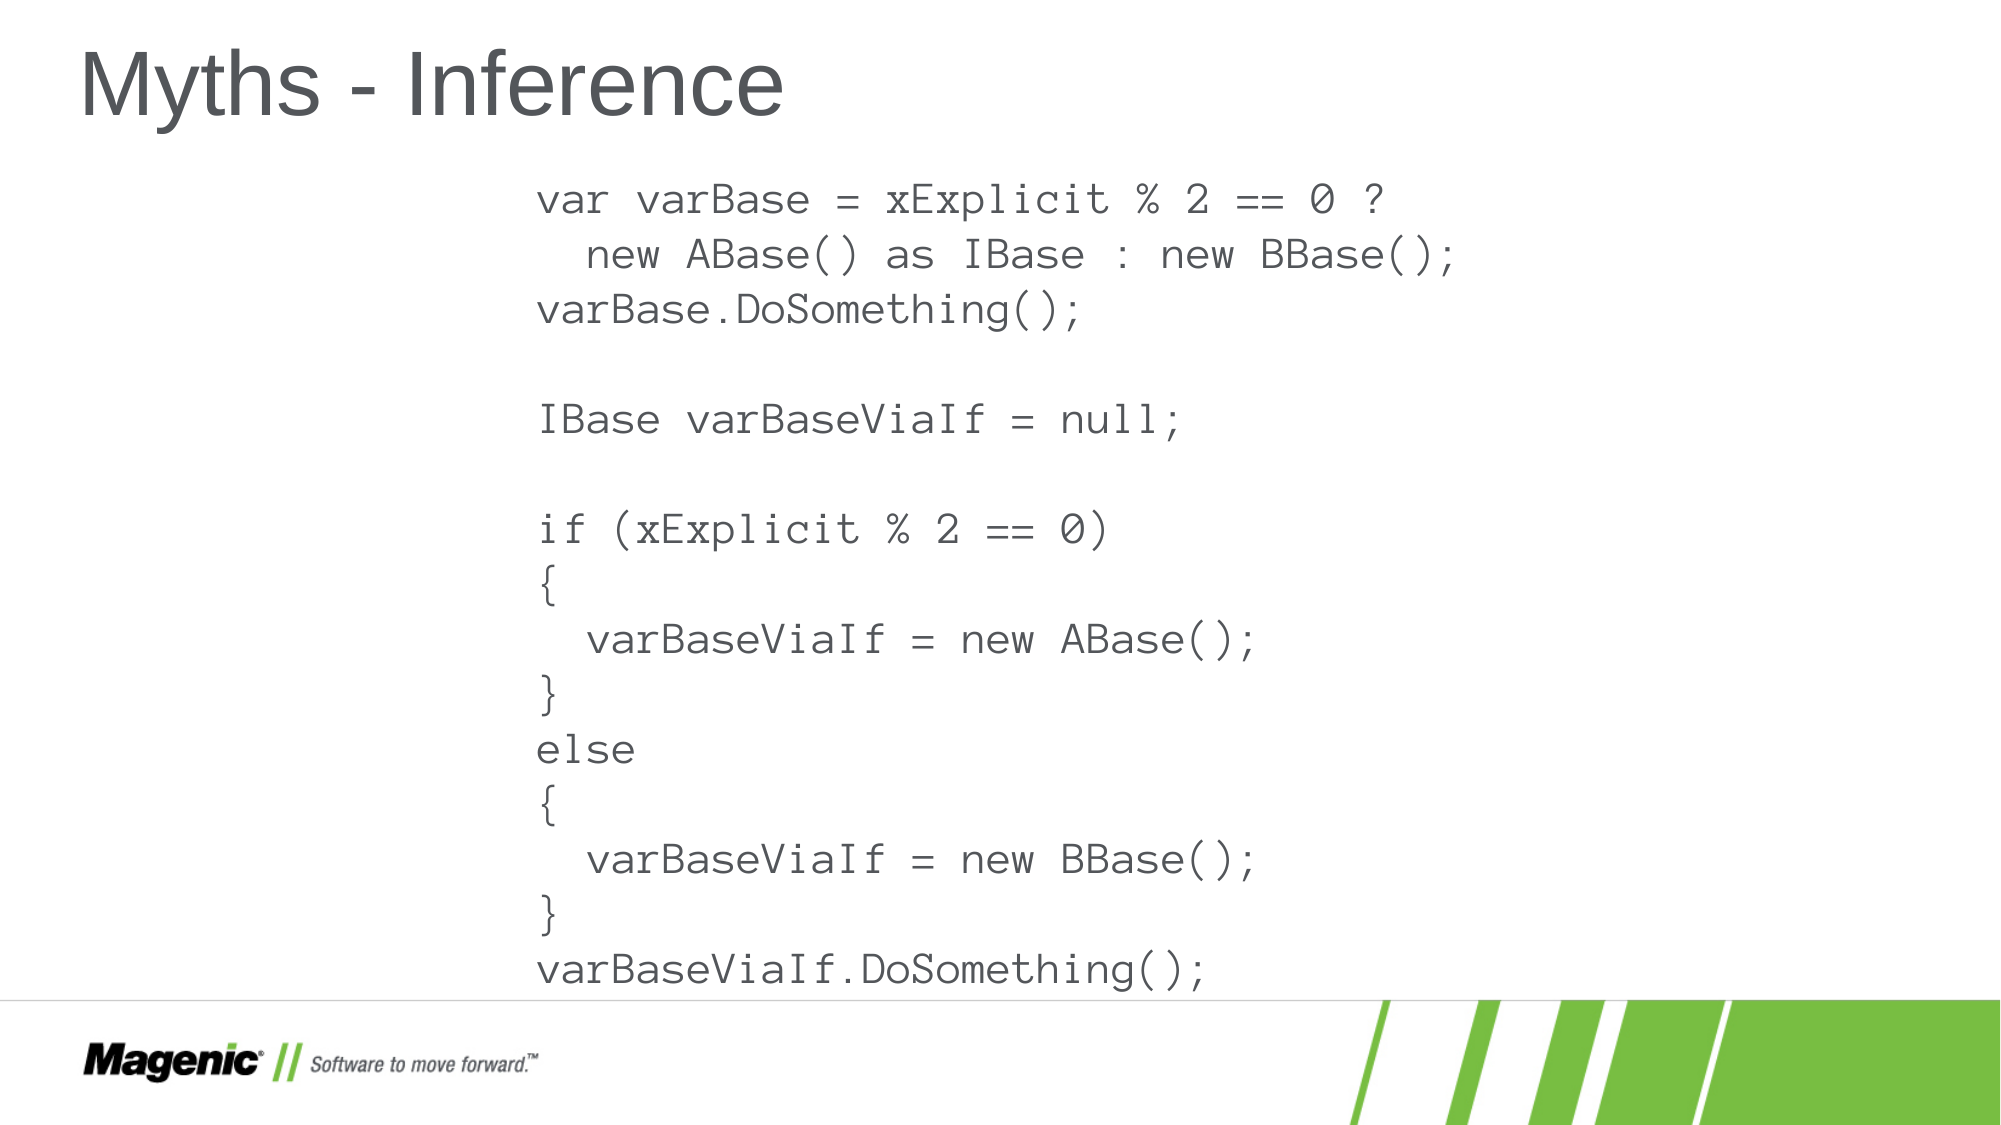

# Myths - Inference
var varBase = xExplicit % 2 == 0 ?
  new ABase() as IBase : new BBase();
varBase.DoSomething();

IBase varBaseViaIf = null;

if (xExplicit % 2 == 0)
{
  varBaseViaIf = new ABase();
}
else
{
  varBaseViaIf = new BBase();
}
varBaseViaIf.DoSomething();